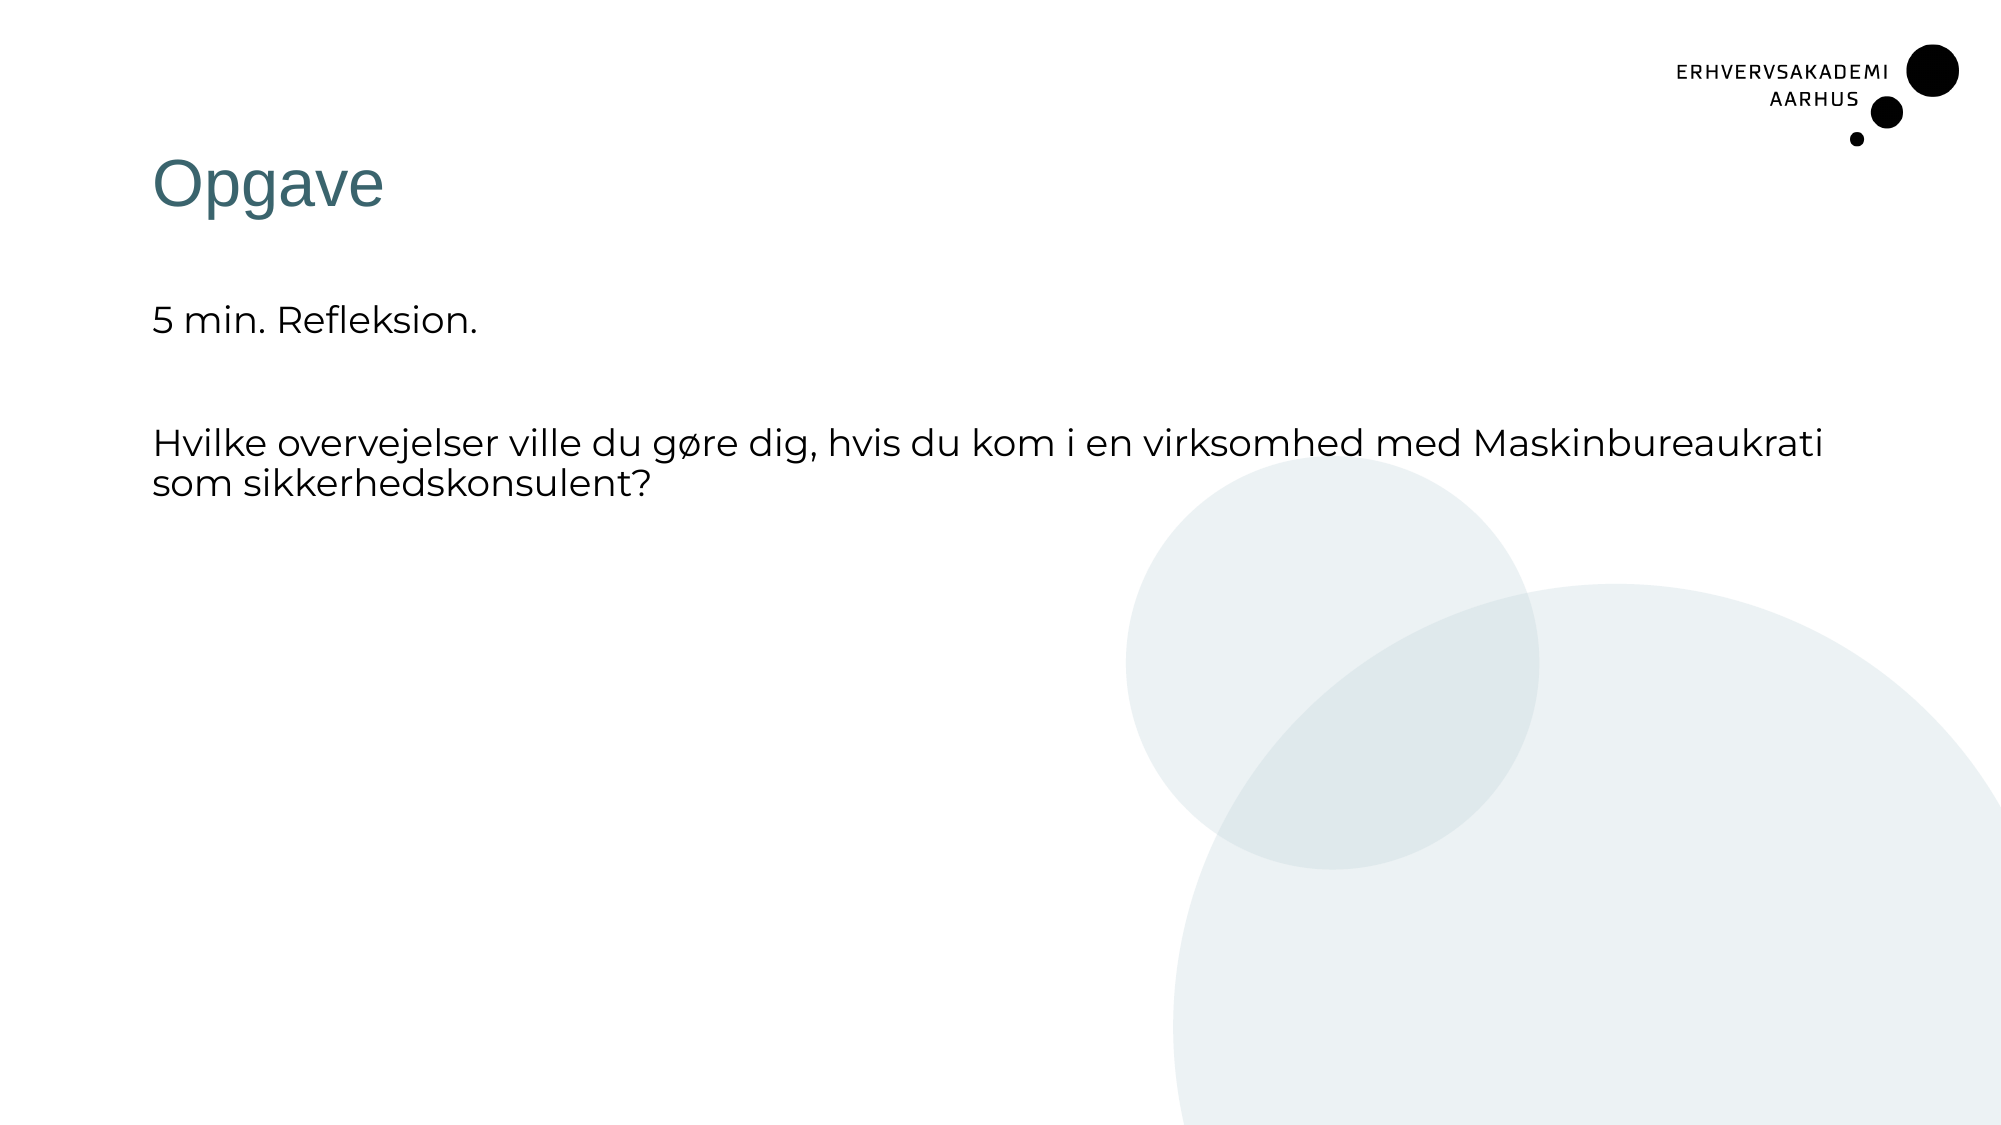

# Opgave
5 min. Refleksion.

Hvilke overvejelser ville du gøre dig, hvis du kom i en virksomhed med Maskinbureaukrati som sikkerhedskonsulent?